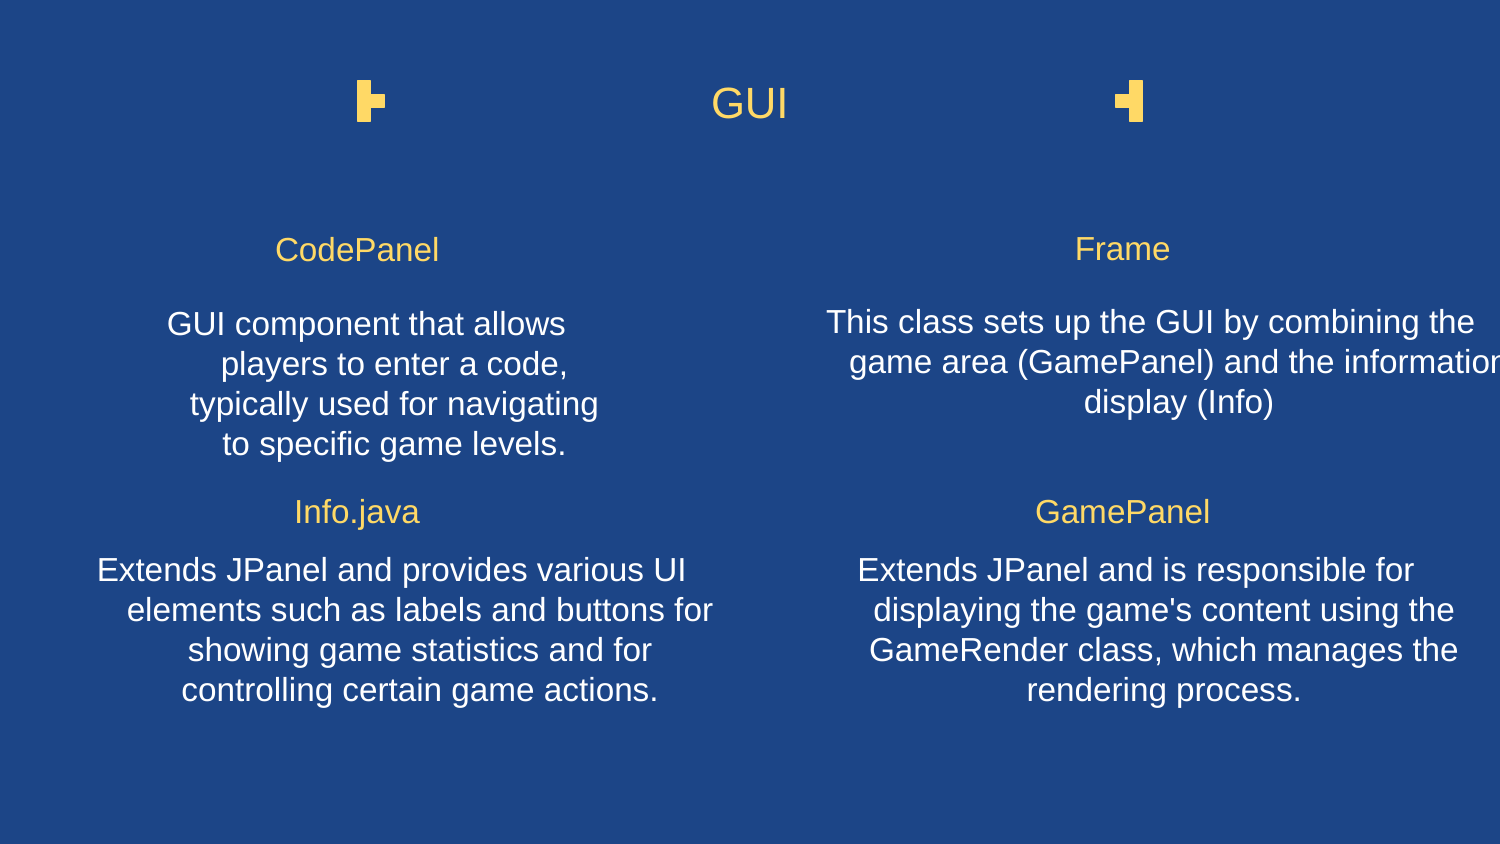

# GUI

Frame
CodePanel
This class sets up the GUI by combining the game area (GamePanel) and the information display (Info)
GUI component that allows players to enter a code, typically used for navigating to specific game levels.
Info.java
GamePanel
Extends JPanel and provides various UI elements such as labels and buttons for showing game statistics and for controlling certain game actions.
Extends JPanel and is responsible for displaying the game's content using the GameRender class, which manages the rendering process.